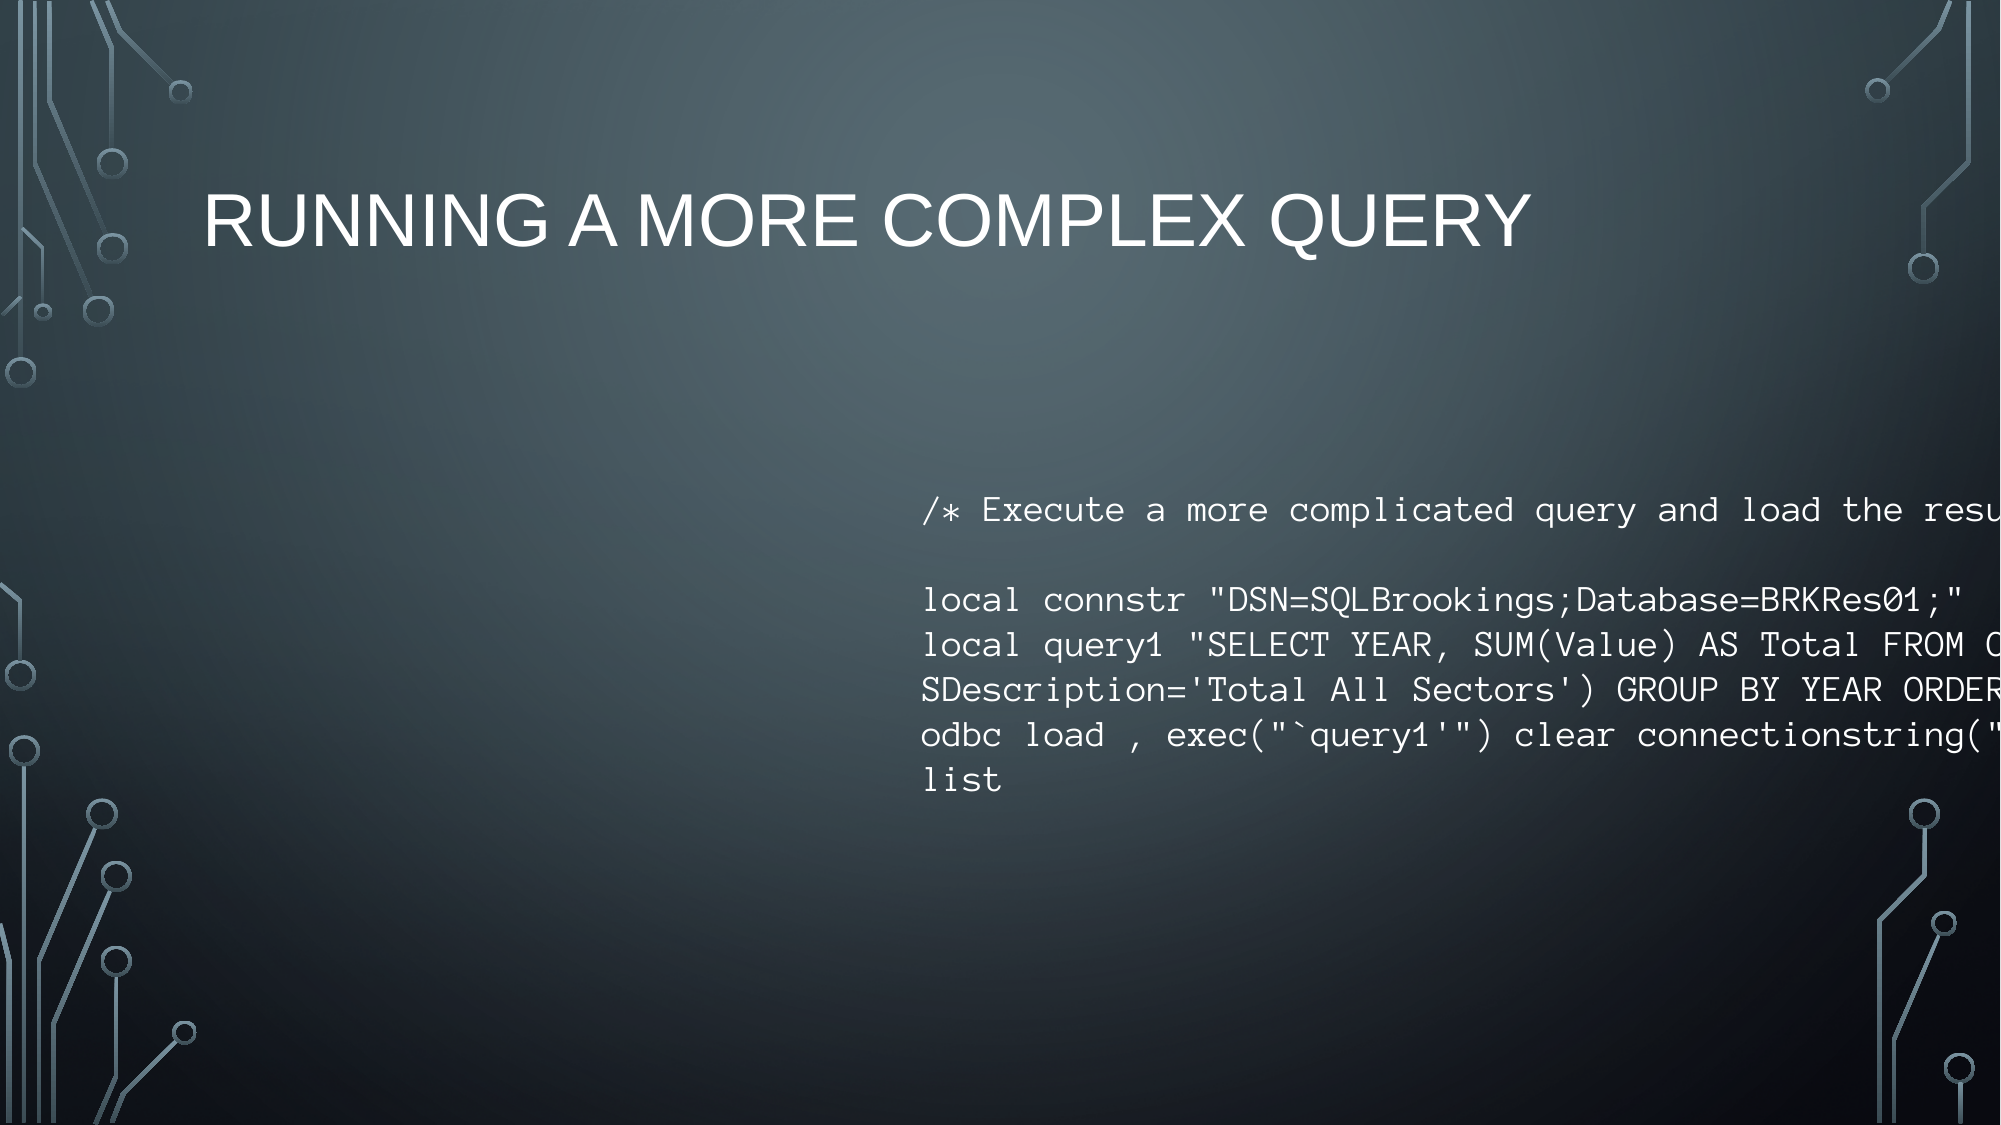

# Running a more complex query
/* Execute a more complicated query and load the resultant table in Stata */

local connstr "DSN=SQLBrookings;Database=BRKRes01;"
local query1 "SELECT YEAR, SUM(Value) AS Total FROM CRS1 WHERE CRS1.DONOR IN (SELECT DONOR FROM Donors WHERE DDescription='United States') AND CRS1.RECIPIENT IN (SELECT RECIPIENT FROM Recipients WHERE RDescription='India') AND CRS1.SECTOR IN (SELECT SECTOR from Sectors WHERE SDescription='Total All Sectors') GROUP BY YEAR ORDER BY YEAR;"
odbc load , exec("`query1'") clear connectionstring("`connstr'")
list